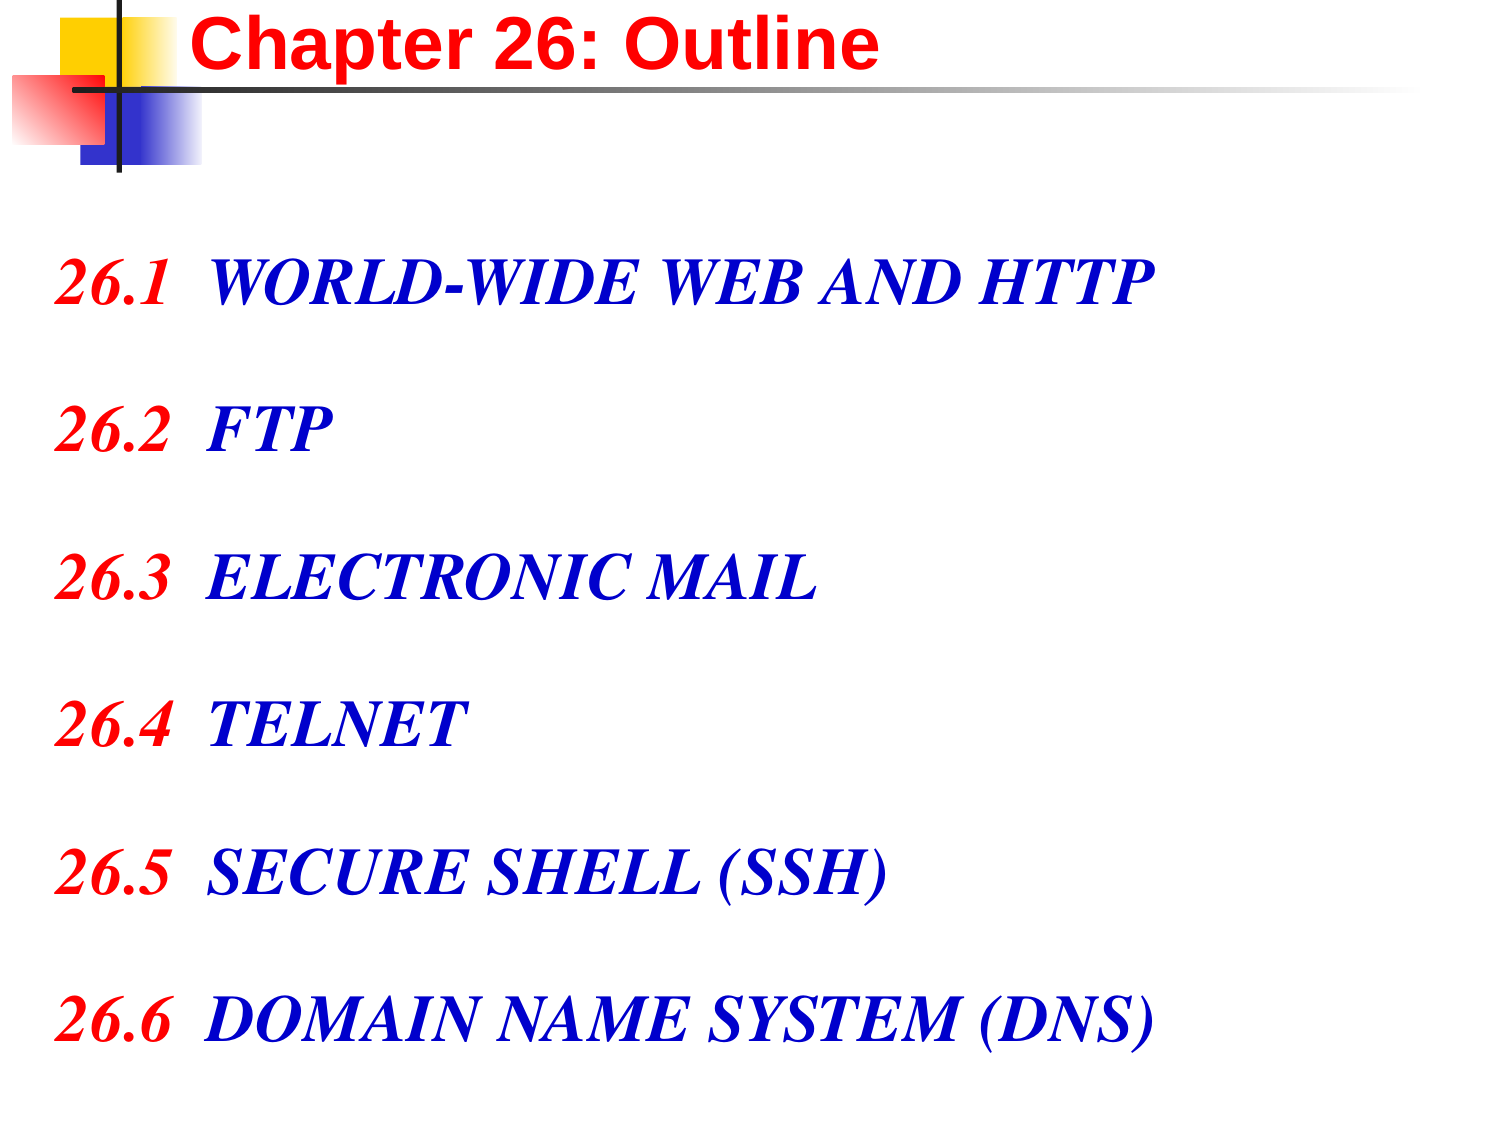

Chapter 26: Outline

 26.1  WORLD-WIDE WEB AND HTTP

 26.2  FTP

 26.3  ELECTRONIC MAIL

 26.4  TELNET

 26.5  SECURE SHELL (SSH)

 26.6  DOMAIN NAME SYSTEM (DNS)